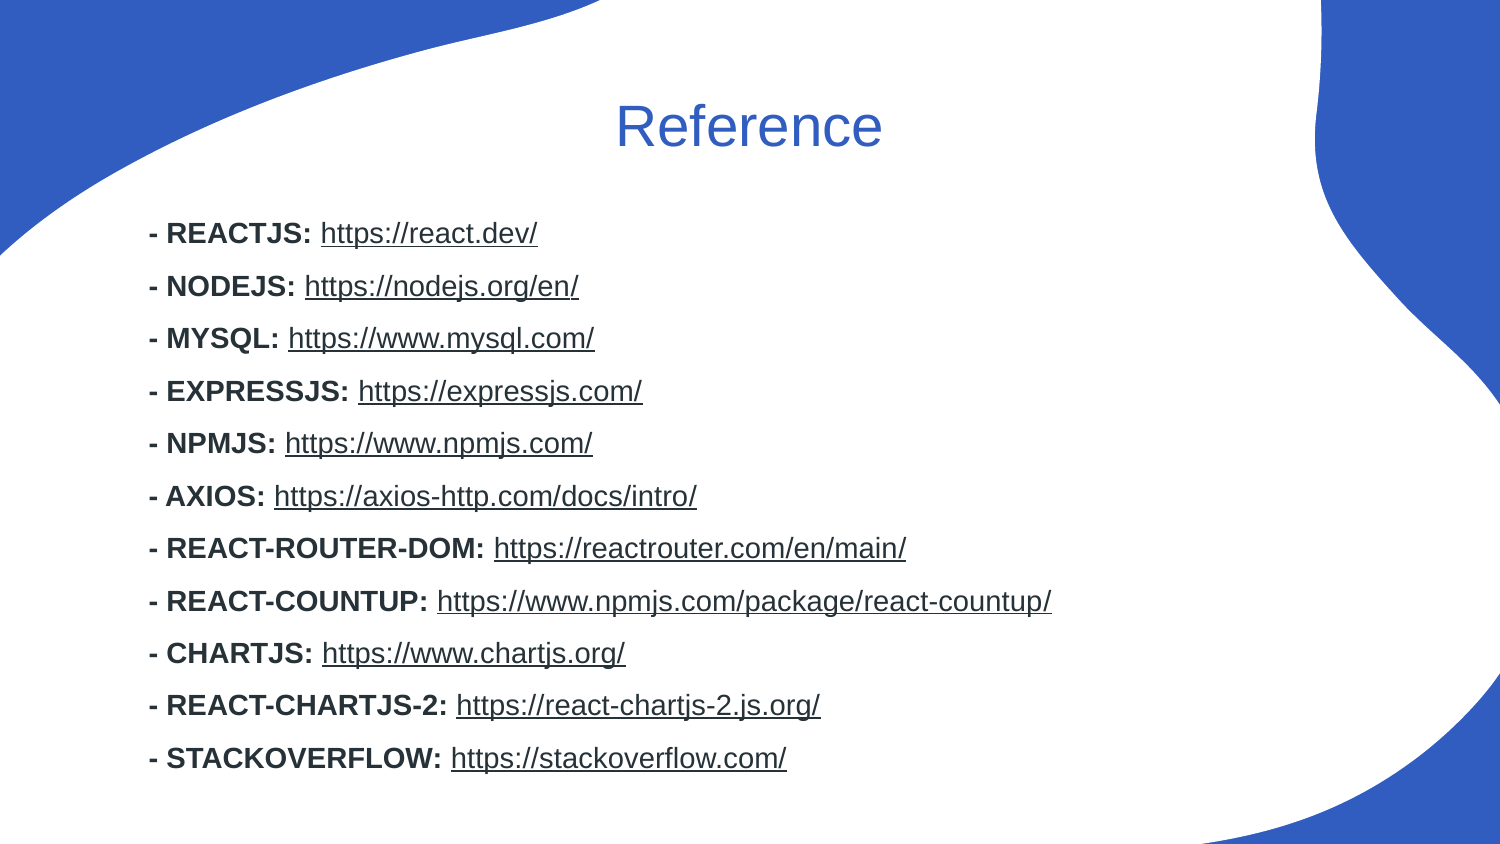

# Reference
- REACTJS: https://react.dev/
- NODEJS: https://nodejs.org/en/
- MYSQL: https://www.mysql.com/
- EXPRESSJS: https://expressjs.com/
- NPMJS: https://www.npmjs.com/
- AXIOS: https://axios-http.com/docs/intro/
- REACT-ROUTER-DOM: https://reactrouter.com/en/main/
- REACT-COUNTUP: https://www.npmjs.com/package/react-countup/
- CHARTJS: https://www.chartjs.org/
- REACT-CHARTJS-2: https://react-chartjs-2.js.org/
- STACKOVERFLOW: https://stackoverflow.com/